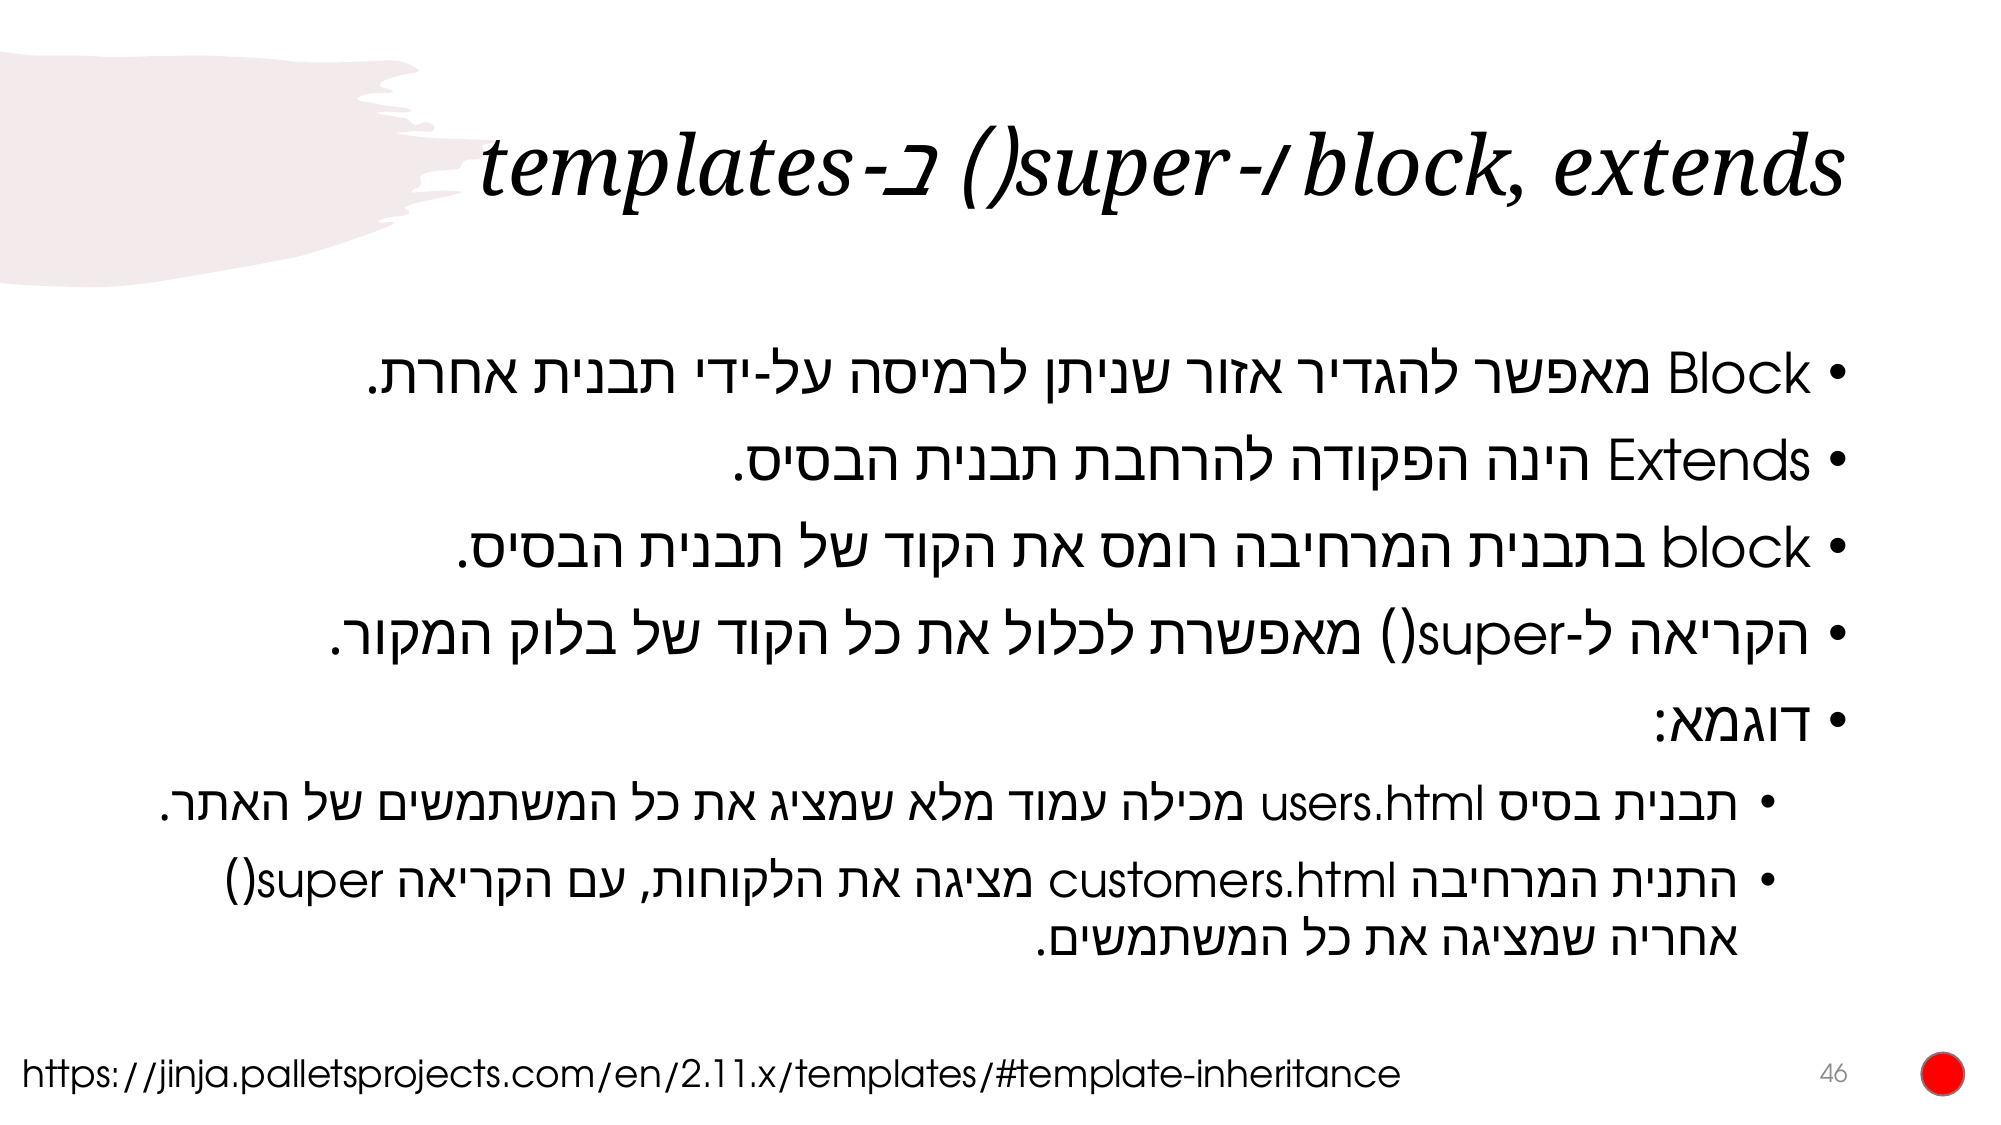

# block, extends ו-super() ב-templates
Block מאפשר להגדיר אזור שניתן לרמיסה על-ידי תבנית אחרת.
Extends הינה הפקודה להרחבת תבנית הבסיס.
block בתבנית המרחיבה רומס את הקוד של תבנית הבסיס.
הקריאה ל-super() מאפשרת לכלול את כל הקוד של בלוק המקור.
דוגמא:
תבנית בסיס users.html מכילה עמוד מלא שמציג את כל המשתמשים של האתר.
התנית המרחיבה customers.html מציגה את הלקוחות, עם הקריאה super() אחריה שמציגה את כל המשתמשים.
https://jinja.palletsprojects.com/en/2.11.x/templates/#template-inheritance
46